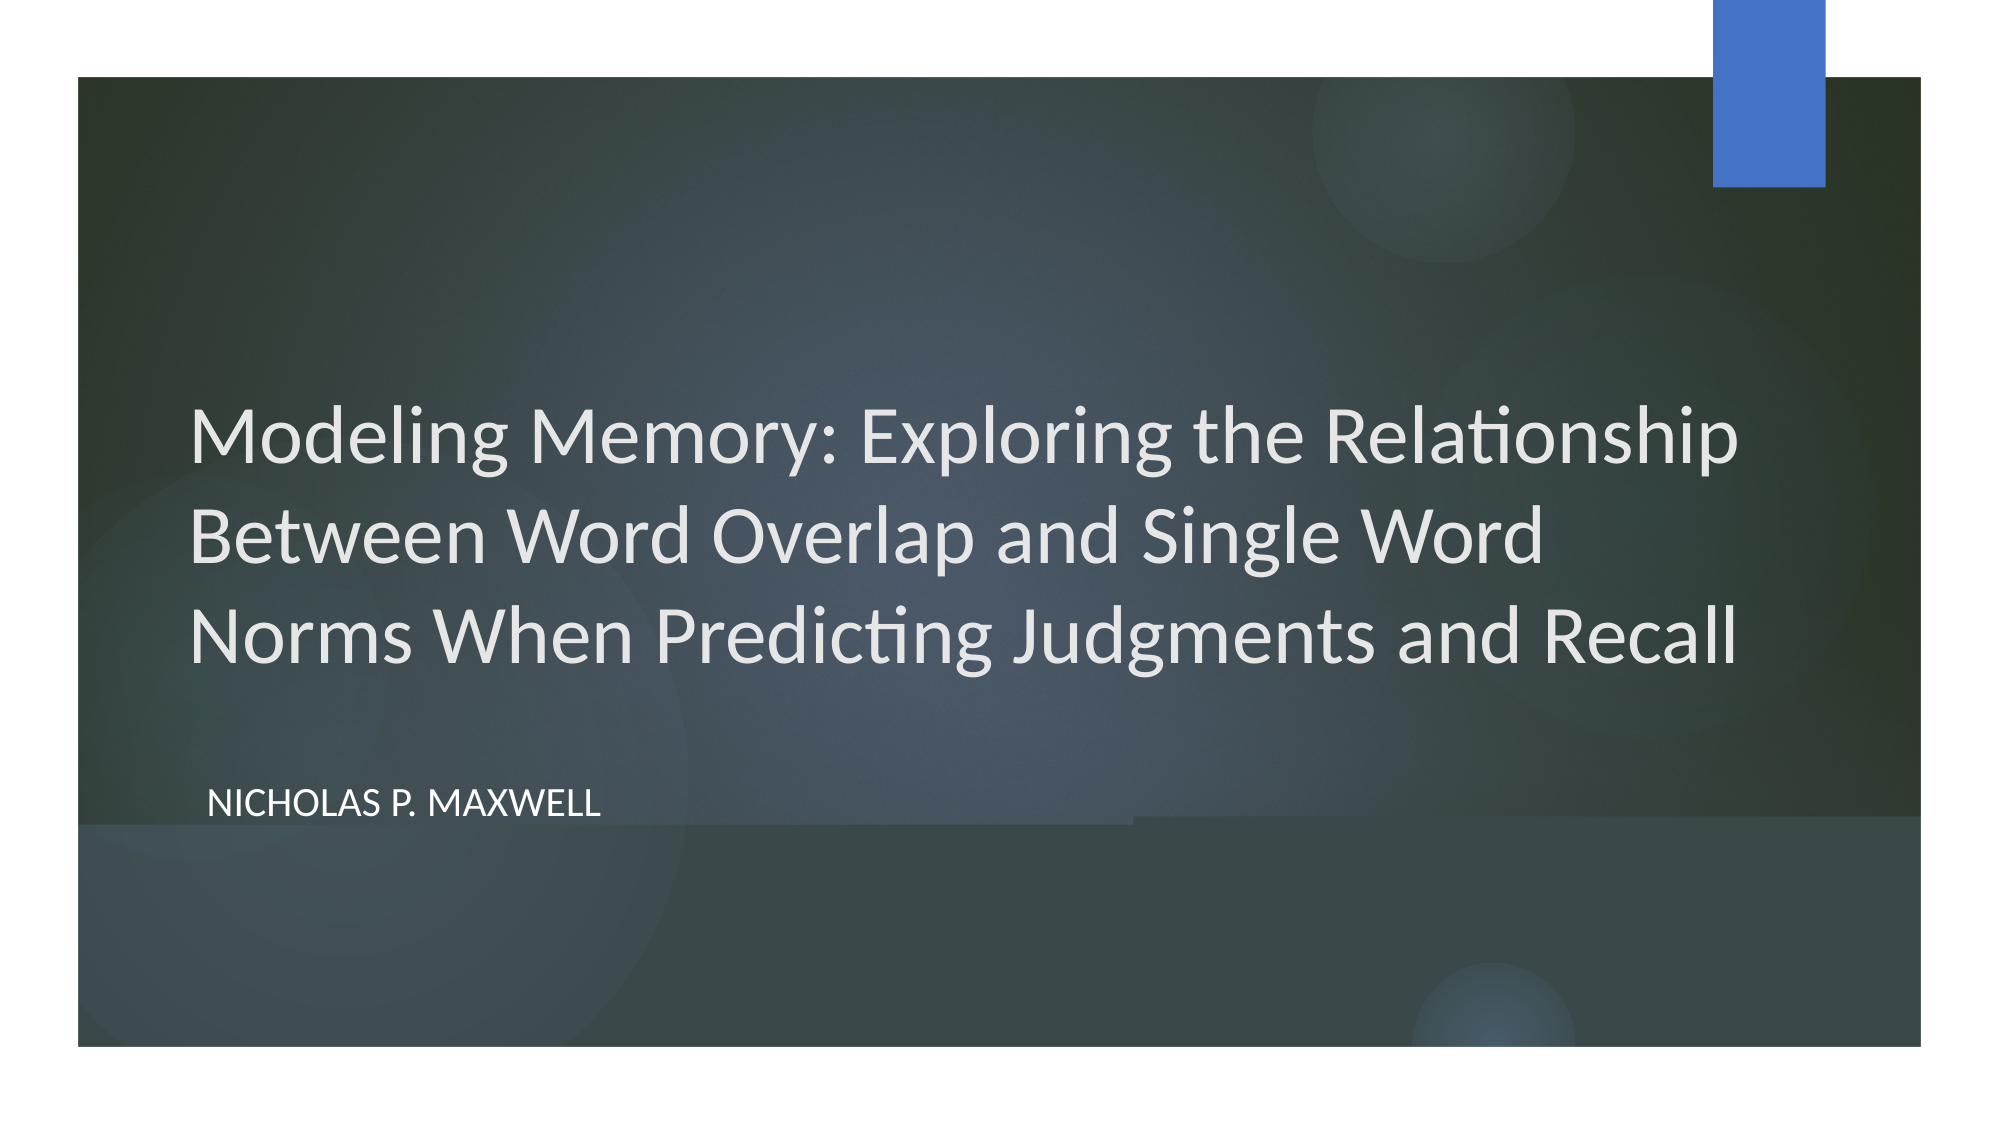

# Modeling Memory: Exploring the Relationship Between Word Overlap and Single Word Norms When Predicting Judgments and Recall
Nicholas P. Maxwell